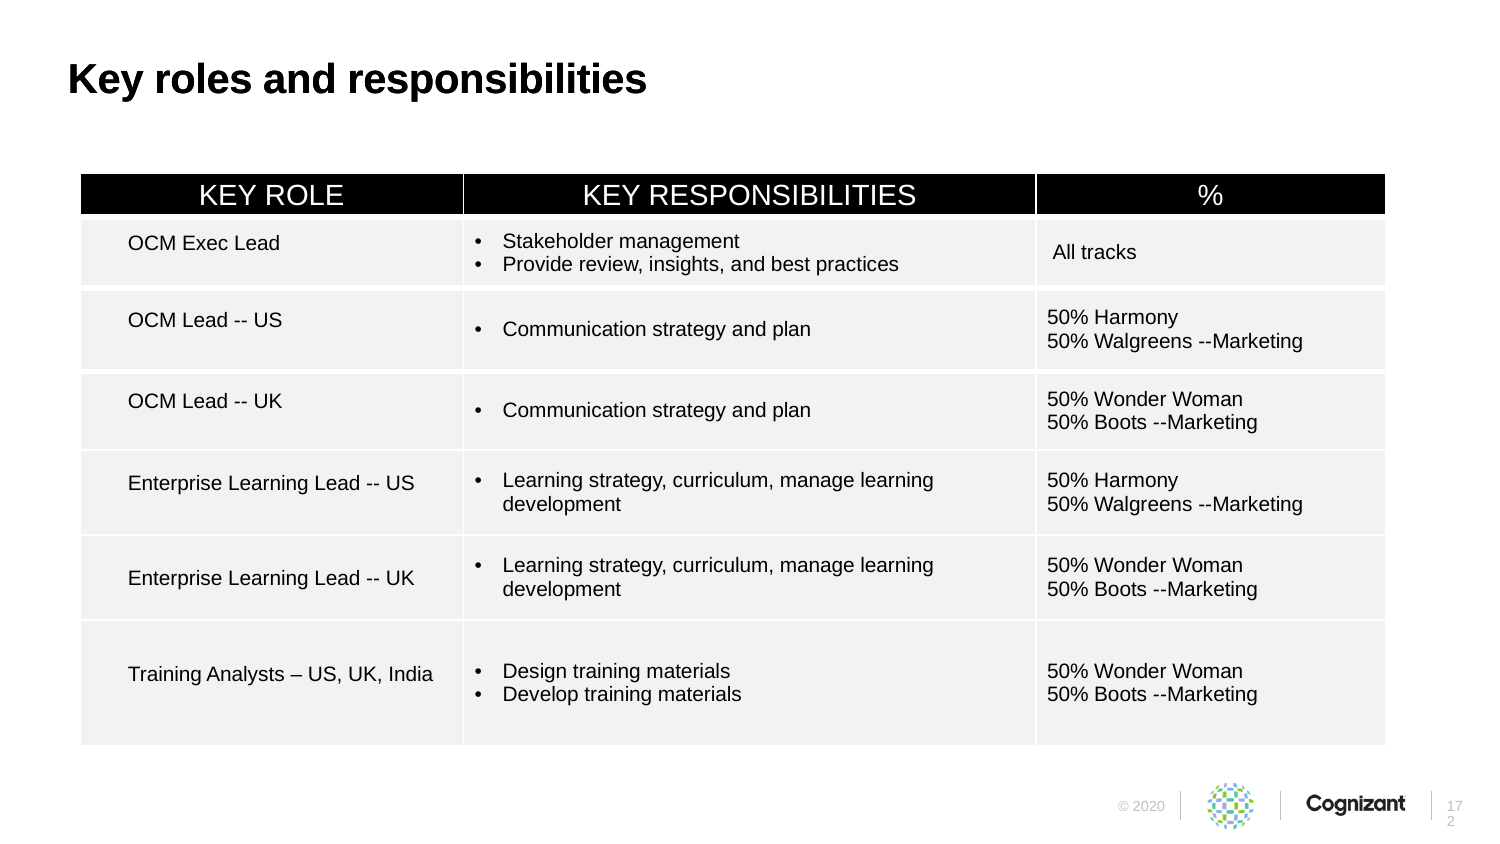

# Key roles and responsibilities
Key roles and responsibilities
| KEY ROLE | KEY RESPONSIBILITIES | % |
| --- | --- | --- |
| OCM Exec Lead | Stakeholder management Provide review, insights, and best practices | All tracks |
| OCM Lead -- US | Communication strategy and plan | 50% Harmony 50% Walgreens --Marketing |
| OCM Lead -- UK | Communication strategy and plan | 50% Wonder Woman 50% Boots --Marketing |
| Enterprise Learning Lead -- US | Learning strategy, curriculum, manage learning development | 50% Harmony 50% Walgreens --Marketing |
| Enterprise Learning Lead -- UK | Learning strategy, curriculum, manage learning development | 50% Wonder Woman 50% Boots --Marketing |
| Training Analysts – US, UK, India | Design training materials Develop training materials | 50% Wonder Woman 50% Boots --Marketing |
172
© 2020